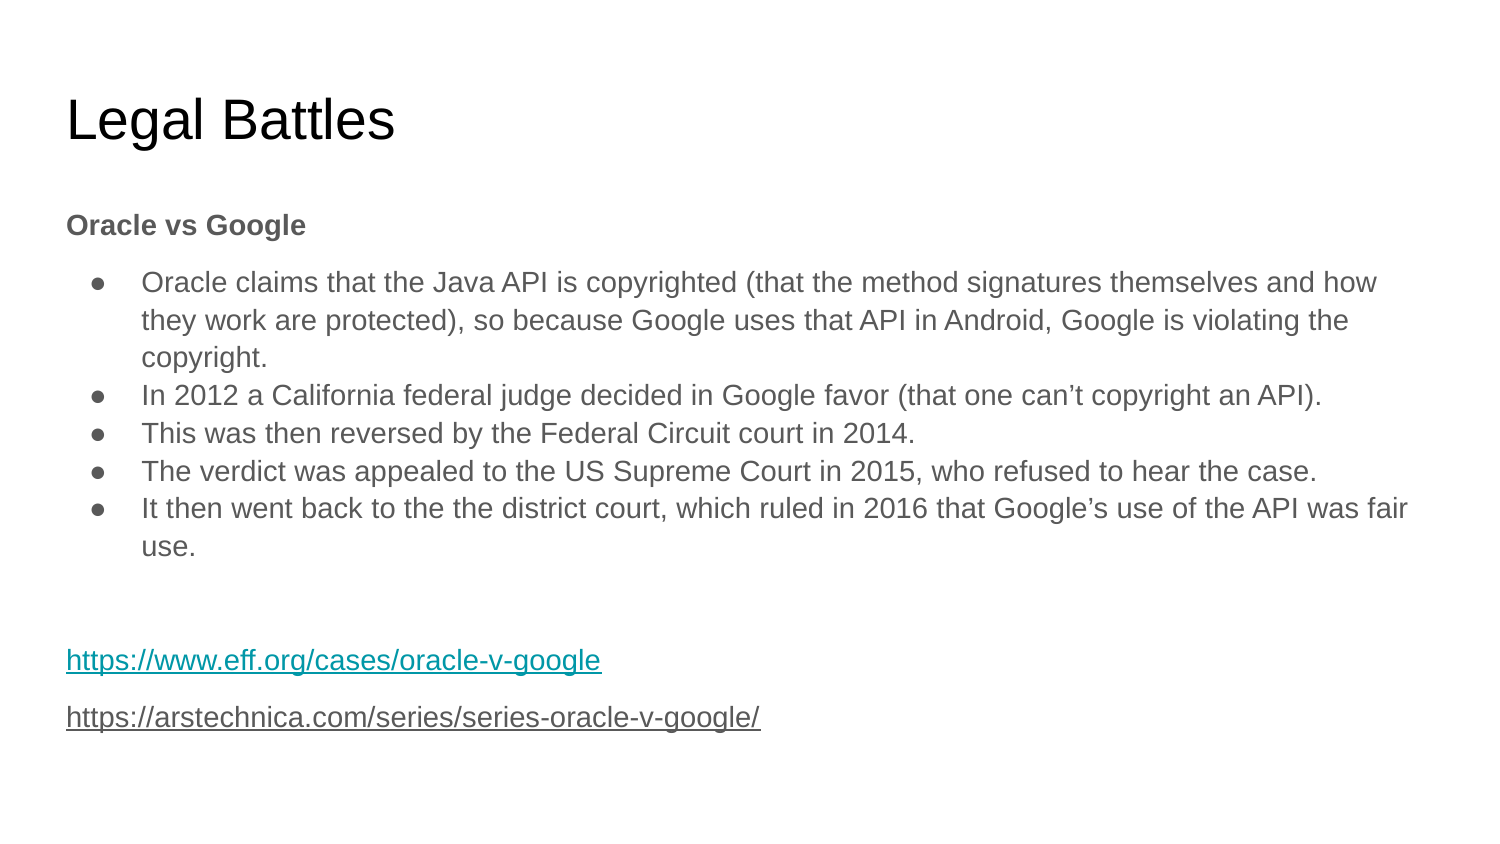

# Legal Battles
Oracle vs Google
Oracle claims that the Java API is copyrighted (that the method signatures themselves and how they work are protected), so because Google uses that API in Android, Google is violating the copyright.
In 2012 a California federal judge decided in Google favor (that one can’t copyright an API).
This was then reversed by the Federal Circuit court in 2014.
The verdict was appealed to the US Supreme Court in 2015, who refused to hear the case.
It then went back to the the district court, which ruled in 2016 that Google’s use of the API was fair use.

https://www.eff.org/cases/oracle-v-google
https://arstechnica.com/series/series-oracle-v-google/